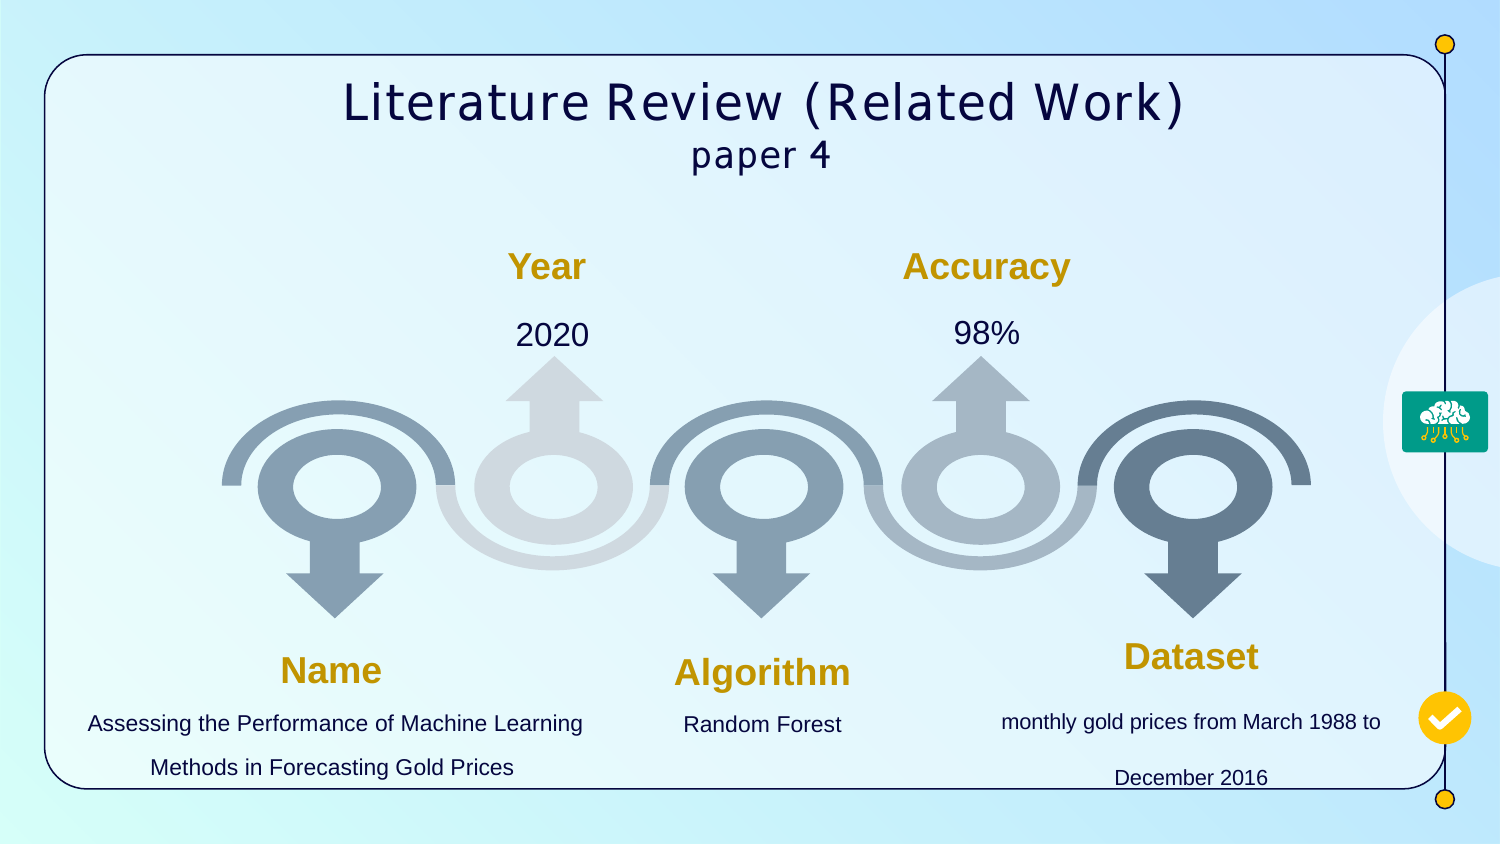

# Literature Review (Related Work)
paper 4
Year
2020

Accuracy
98%

Dataset
monthly gold prices from March 1988 to December 2016
Name
Assessing the Performance of Machine Learning Methods in Forecasting Gold Prices

Algorithm
 Random Forest